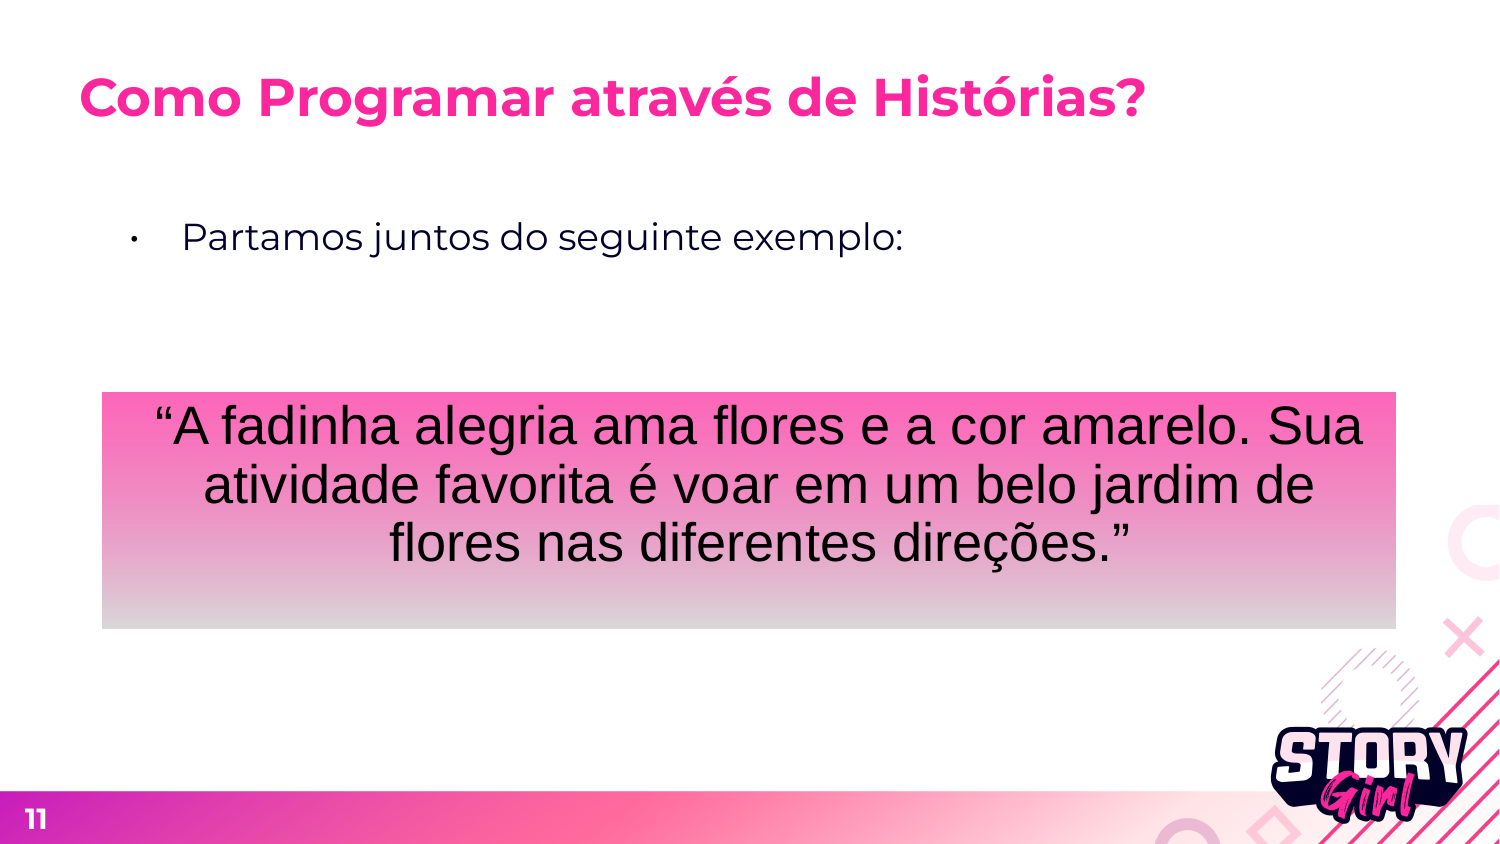

# Como Programar através de Histórias?
Partamos juntos do seguinte exemplo:

“A fadinha alegria ama flores e a cor amarelo. Sua atividade favorita é voar em um belo jardim de flores nas diferentes direções.”

11